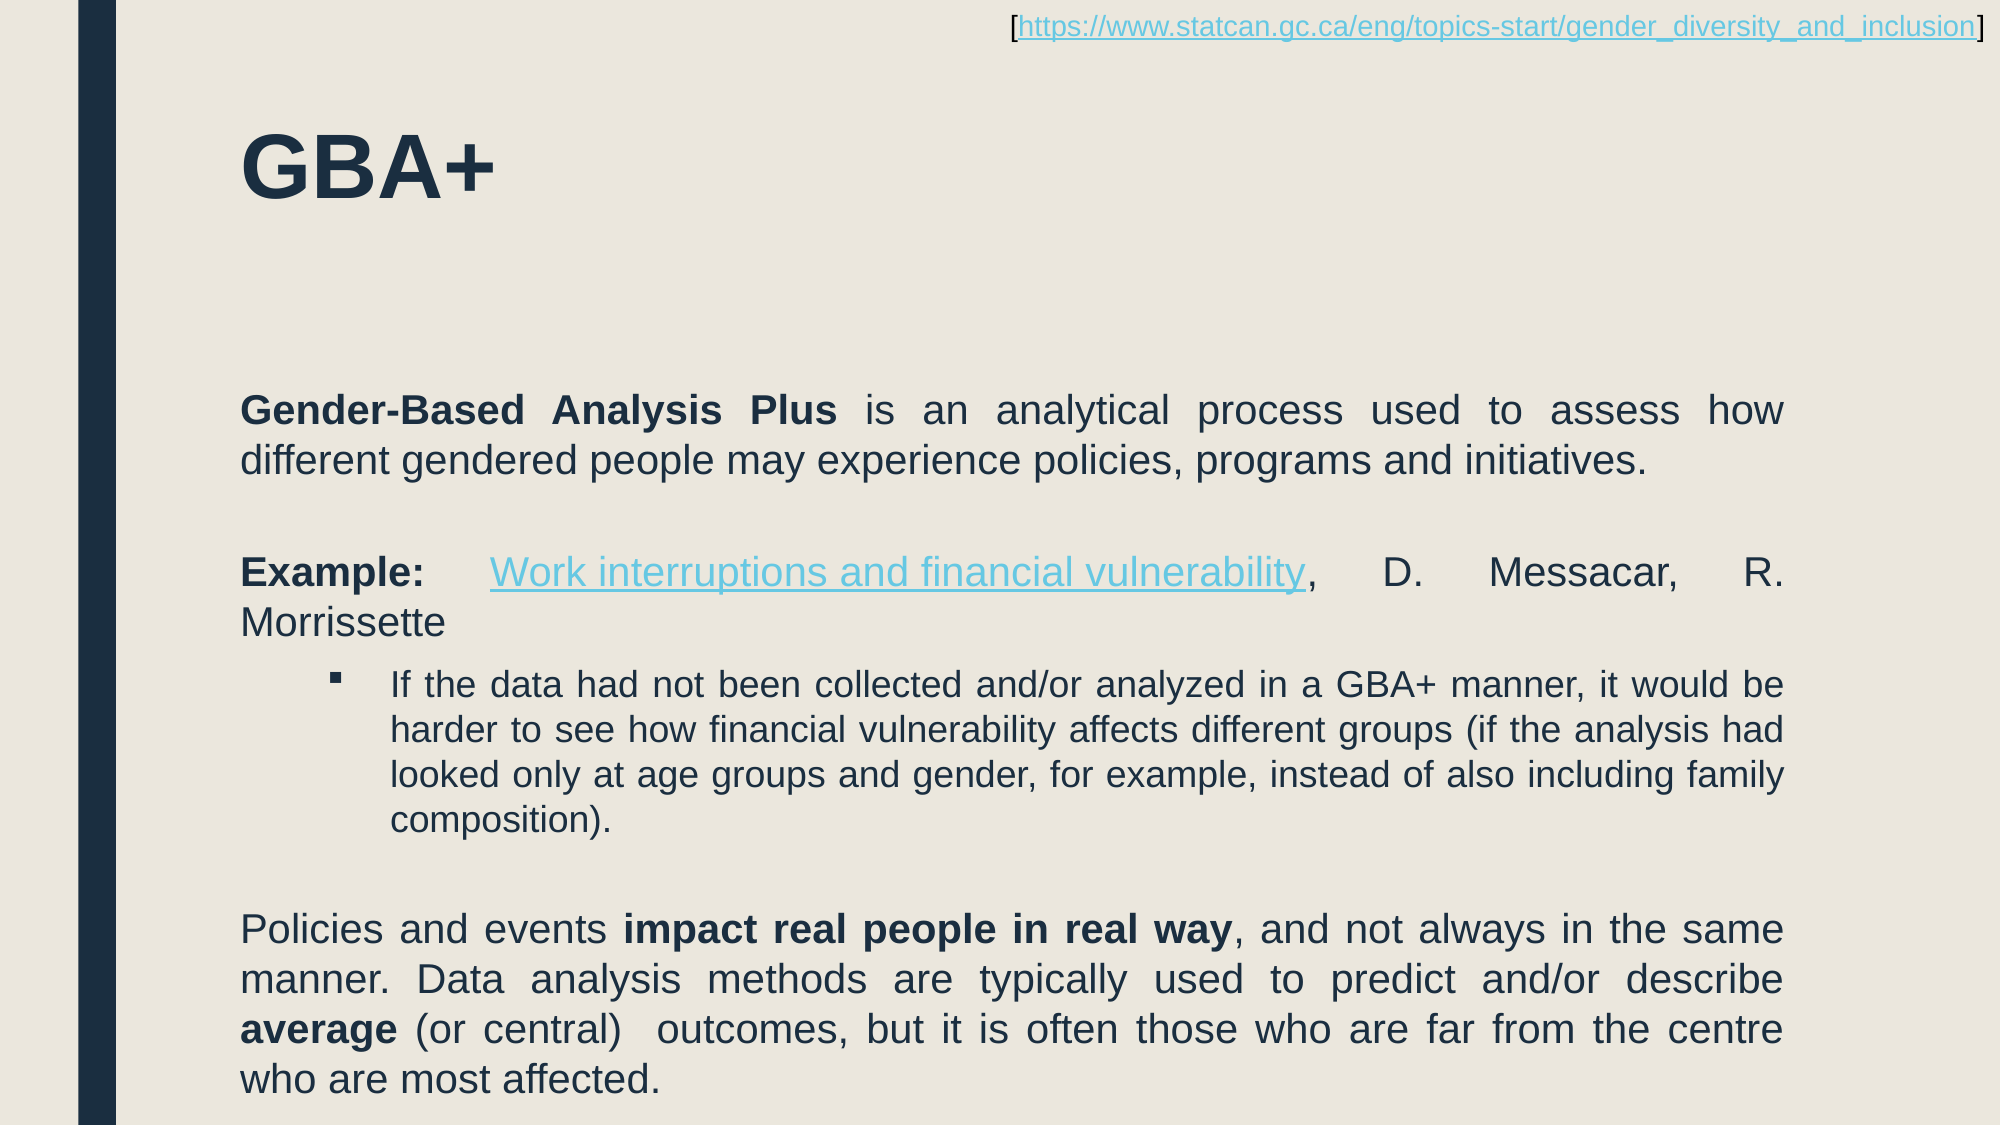

[https://www.statcan.gc.ca/eng/topics-start/gender_diversity_and_inclusion]
# GBA+
Gender-Based Analysis Plus is an analytical process used to assess how different gendered people may experience policies, programs and initiatives.

Example: Work interruptions and financial vulnerability, D. Messacar, R. Morrissette
If the data had not been collected and/or analyzed in a GBA+ manner, it would be harder to see how financial vulnerability affects different groups (if the analysis had looked only at age groups and gender, for example, instead of also including family composition).

Policies and events impact real people in real way, and not always in the same manner. Data analysis methods are typically used to predict and/or describe average (or central)  outcomes, but it is often those who are far from the centre who are most affected.

Let’s be smart about this.